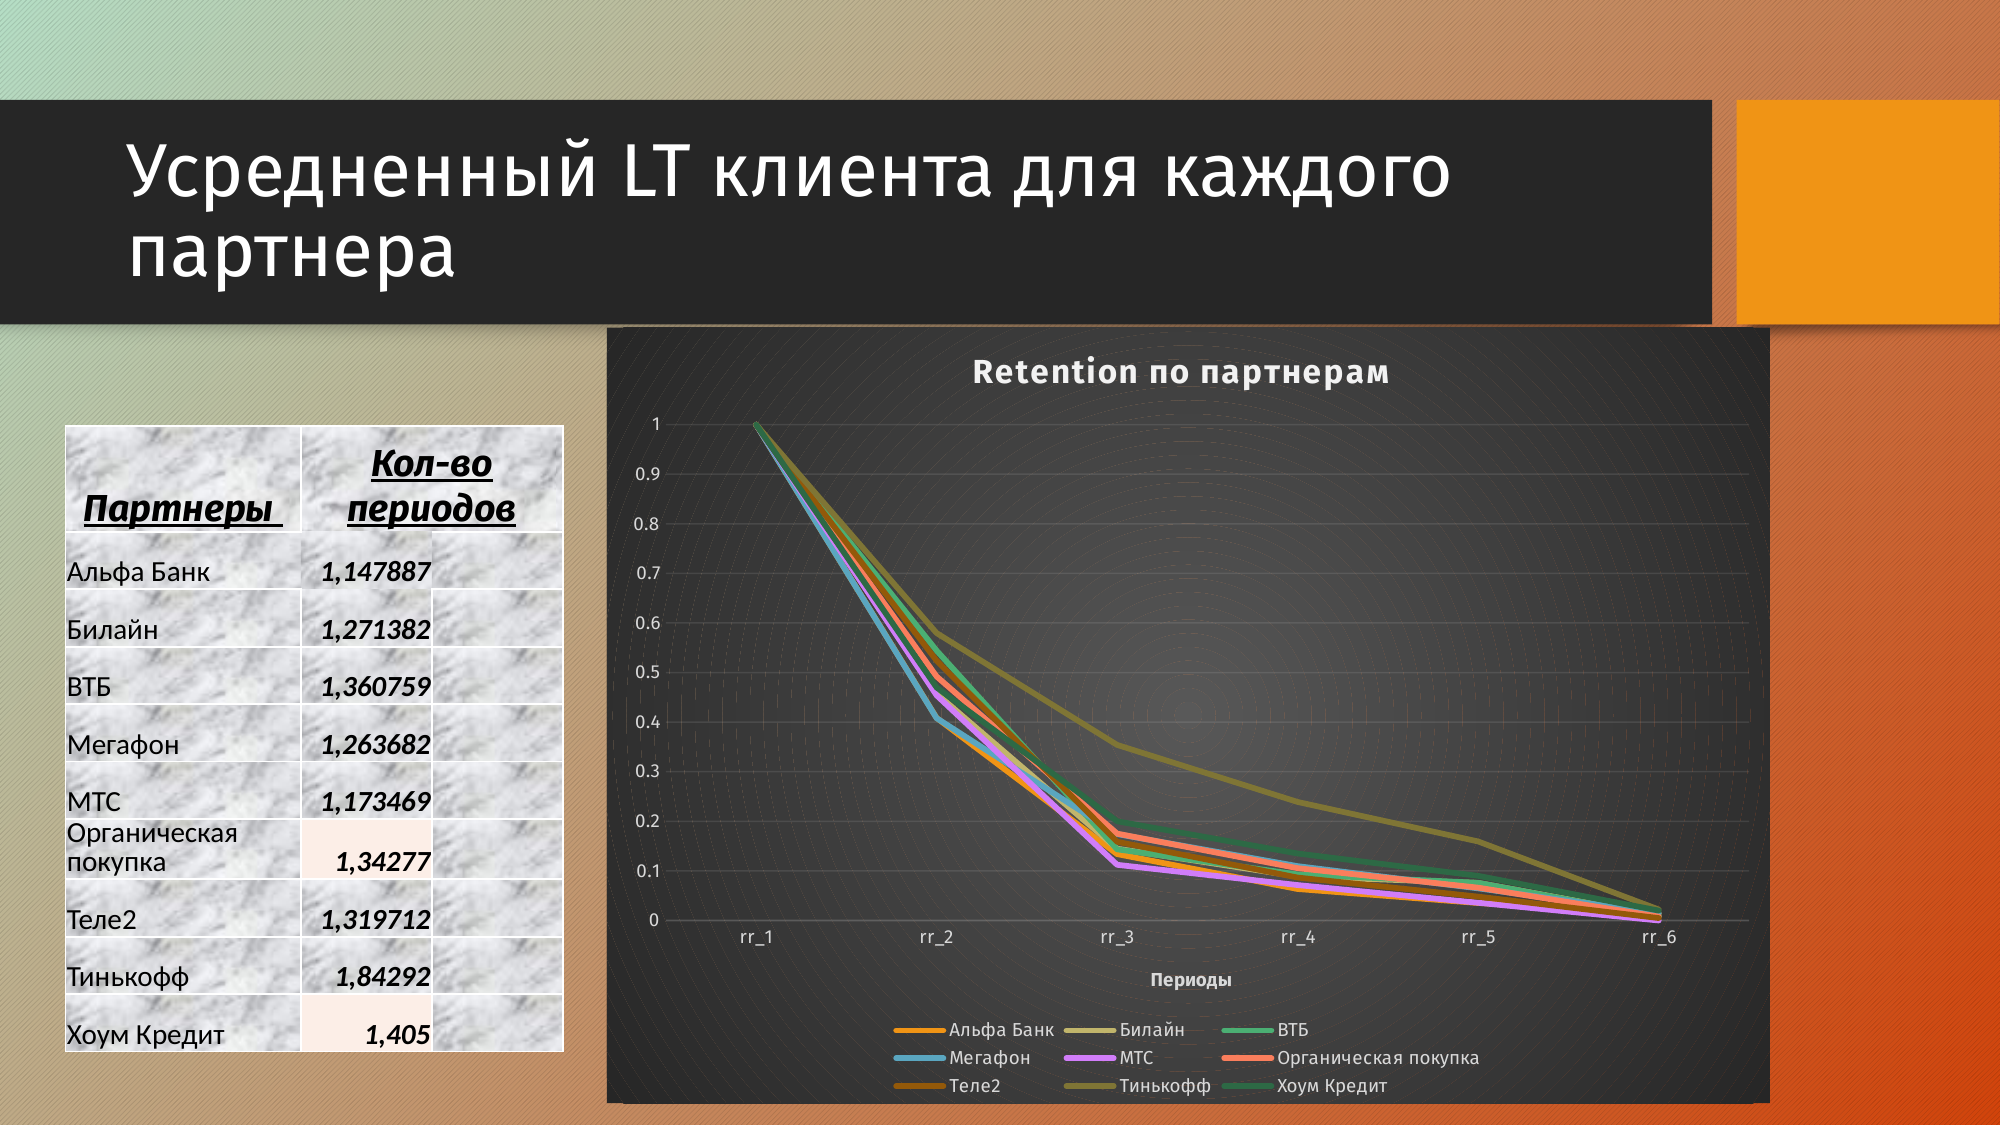

# Усредненный LT клиента для каждого партнера

### Chart: Retention по партнерам

| Category | Альфа Банк | Билайн | ВТБ | Мегафон | МТС | Органическая покупка | Теле2 | Тинькофф | Хоум Кредит |
|---|---|---|---|---|---|---|---|---|---|
| rr_1 | 1.0 | 1.0 | 1.0 | 1.0 | 1.0 | 1.0 | 1.0 | 1.0 | 1.0 |
| rr_2 | 0.4084507042253521 | 0.45723684210526316 | 0.5443037974683544 | 0.4079601990049751 | 0.45408163265306123 | 0.4921602787456446 | 0.5240384615384616 | 0.5796460176991151 | 0.47 |
| rr_3 | 0.13380281690140844 | 0.14473684210526316 | 0.14345991561181434 | 0.17412935323383086 | 0.11224489795918367 | 0.1750871080139373 | 0.15865384615384615 | 0.35398230088495575 | 0.2 |
| rr_4 | 0.06338028169014084 | 0.08881578947368421 | 0.09282700421940929 | 0.10945273631840796 | 0.07142857142857142 | 0.10540069686411149 | 0.08653846153846154 | 0.23893805309734514 | 0.135 |
| rr_5 | 0.035211267605633804 | 0.0756578947368421 | 0.0759493670886076 | 0.06467661691542288 | 0.03571428571428571 | 0.06620209059233449 | 0.04807692307692308 | 0.1592920353982301 | 0.09 |
| rr_6 | 0.014084507042253521 | 0.009868421052631578 | 0.008438818565400843 | 0.014925373134328358 | 0.0 | 0.0078397212543554 | 0.004807692307692308 | 0.022123893805309734 | 0.02 |
| Партнеры | Кол-во периодов |  |
| --- | --- | --- |
| Альфа Банк | 1,147887 |  |
| Билайн | 1,271382 |  |
| ВТБ | 1,360759 |  |
| Мегафон | 1,263682 |  |
| МТС | 1,173469 |  |
| Органическая покупка | 1,34277 |  |
| Теле2 | 1,319712 |  |
| Тинькофф | 1,84292 |  |
| Хоум Кредит | 1,405 |  |